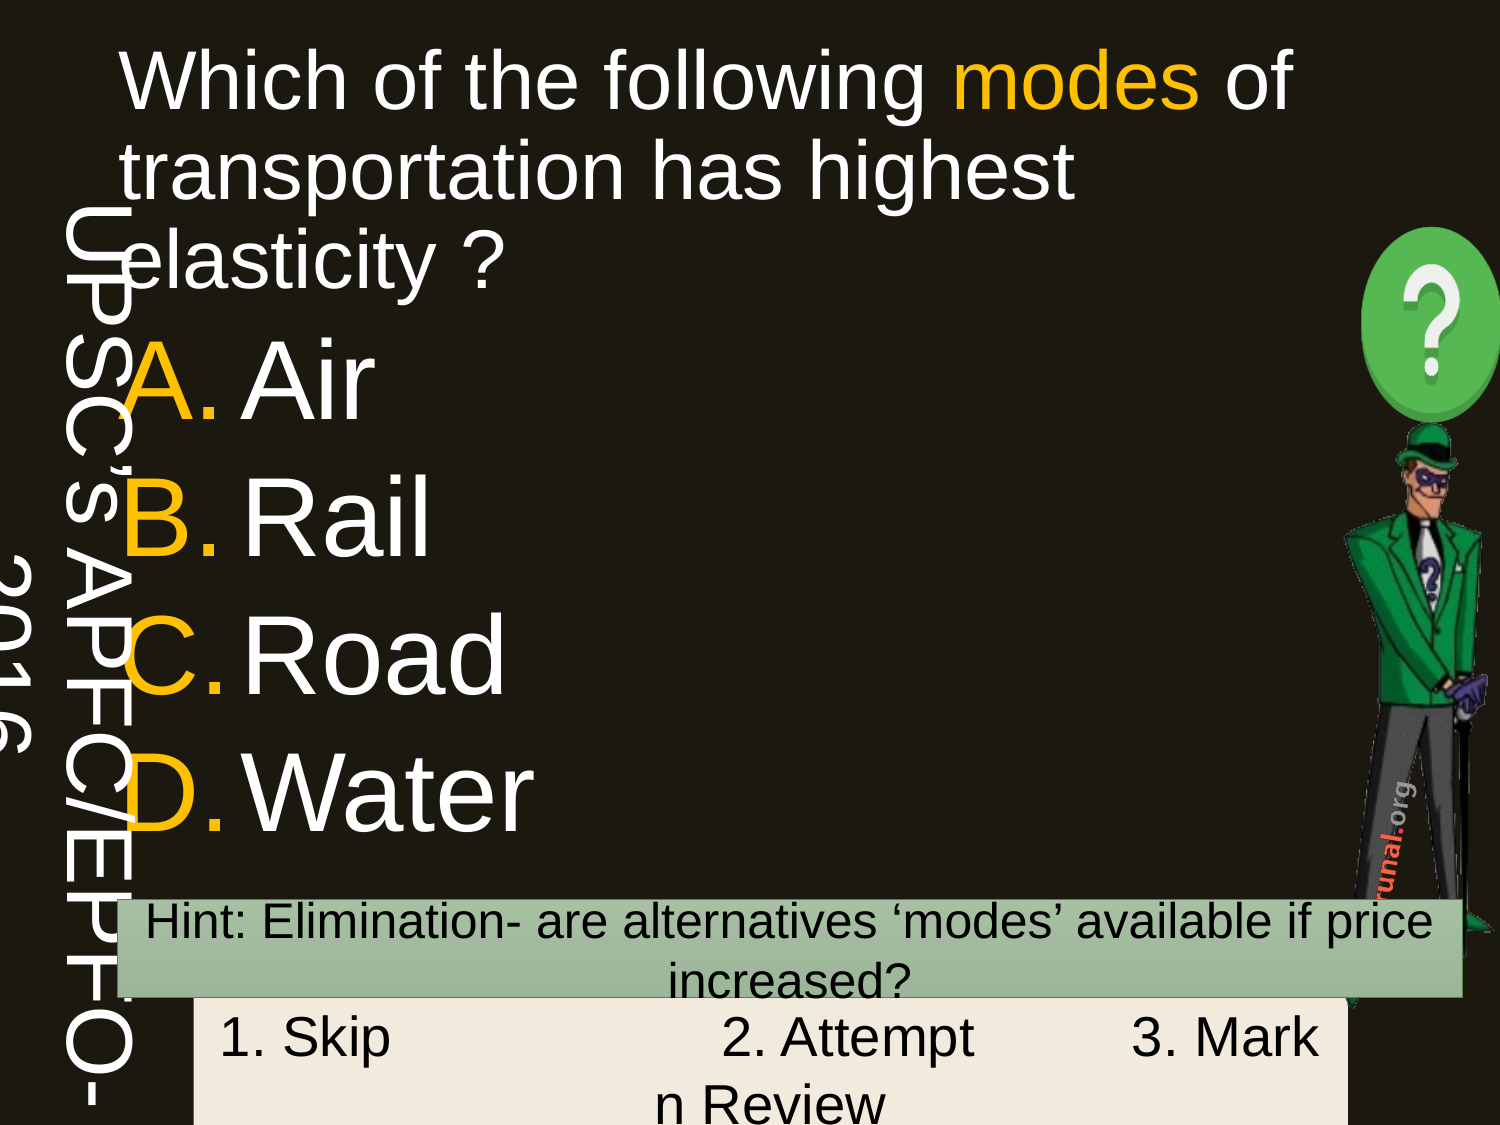

UPSC’s APFC/EPFO-2016
Which of the following modes of transportation has highest elasticity ?
Air
Rail
Road
Water
Hint: Elimination- are alternatives ‘modes’ available if price increased?